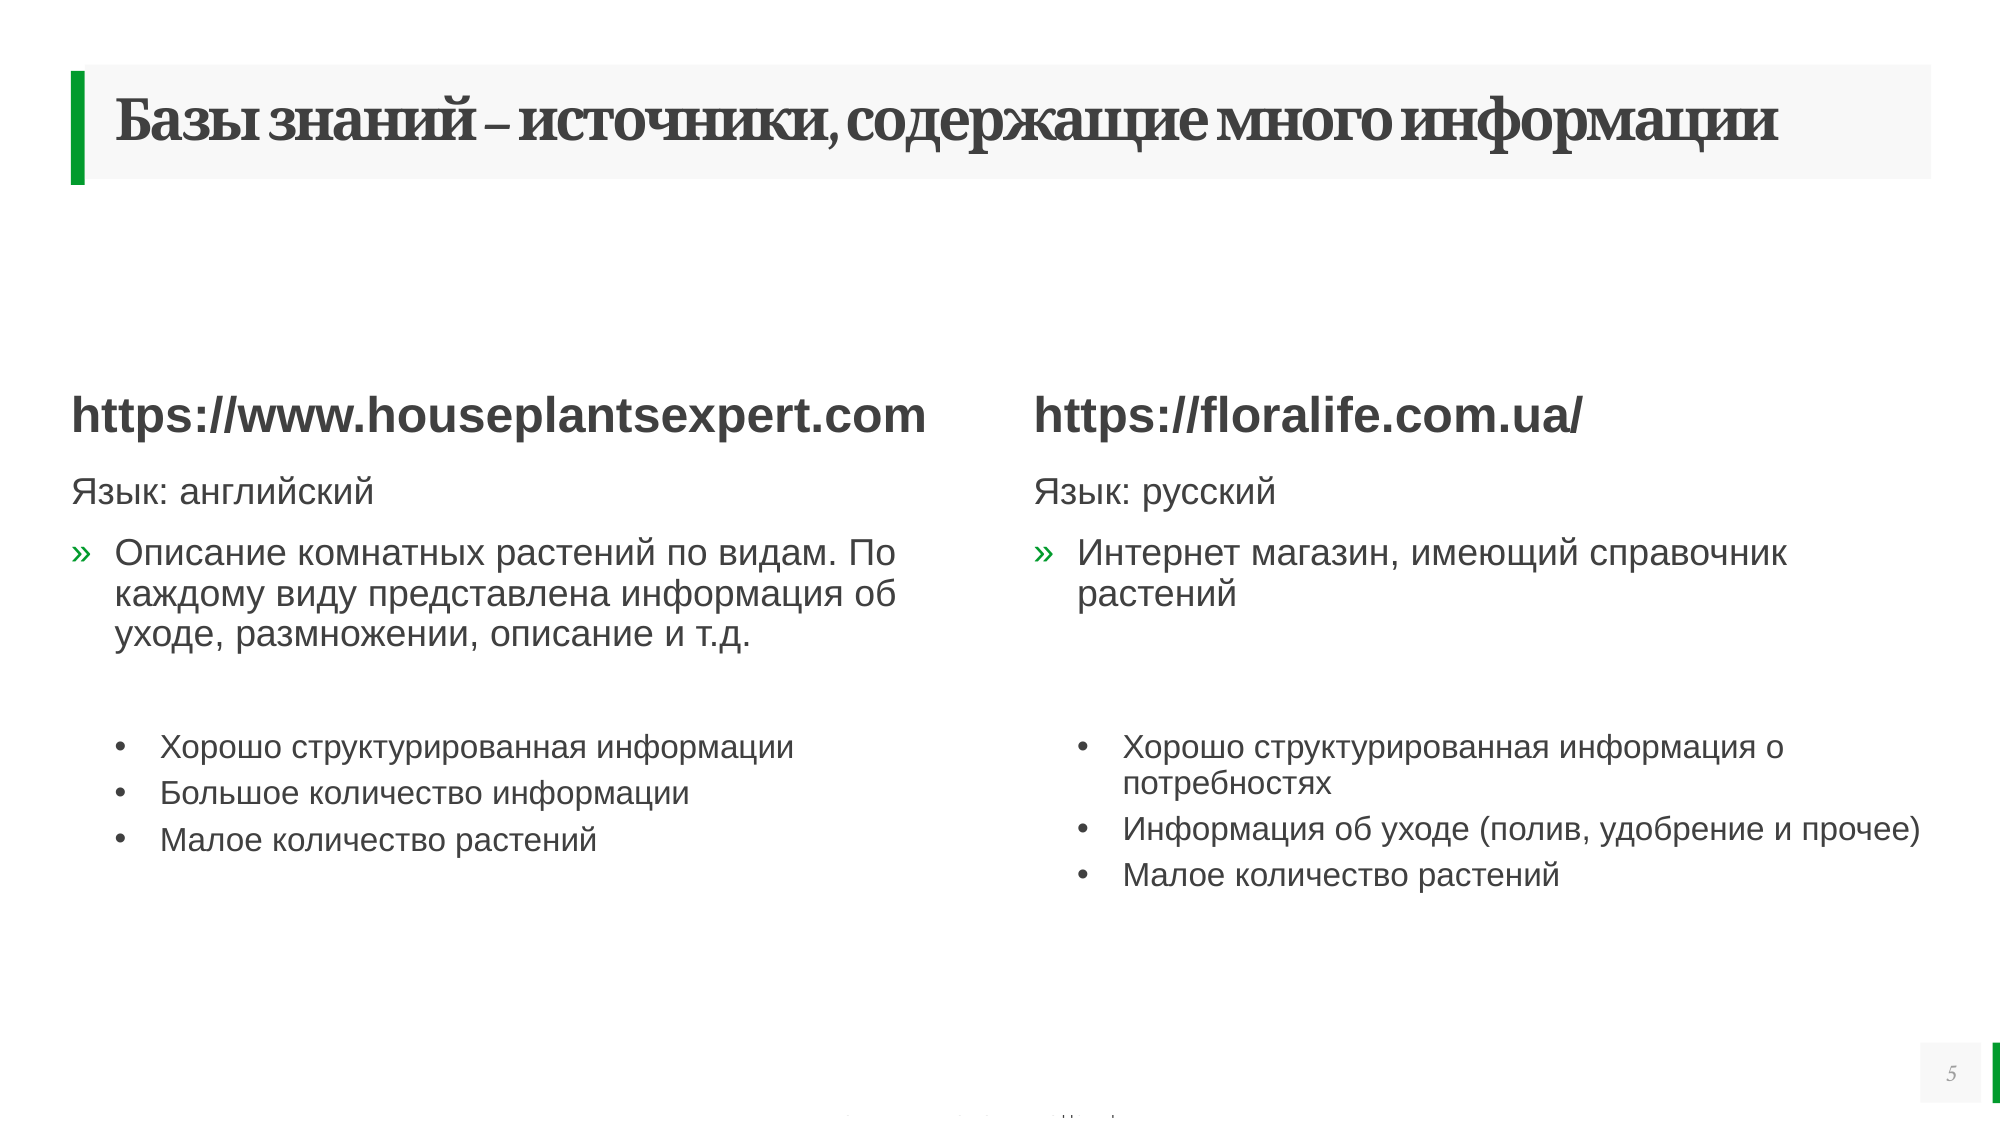

# Базы знаний – источники, содержащие много информации
https://www.houseplantsexpert.com
https://floralife.com.ua/
Язык: английский
Описание комнатных растений по видам. По каждому виду представлена информация об уходе, размножении, описание и т.д.
Язык: русский
Интернет магазин, имеющий справочник растений

Хорошо структурированная информации
Большое количество информации
Малое количество растений

Хорошо структурированная информация о потребностях
Информация об уходе (полив, удобрение и прочее)
Малое количество растений

5